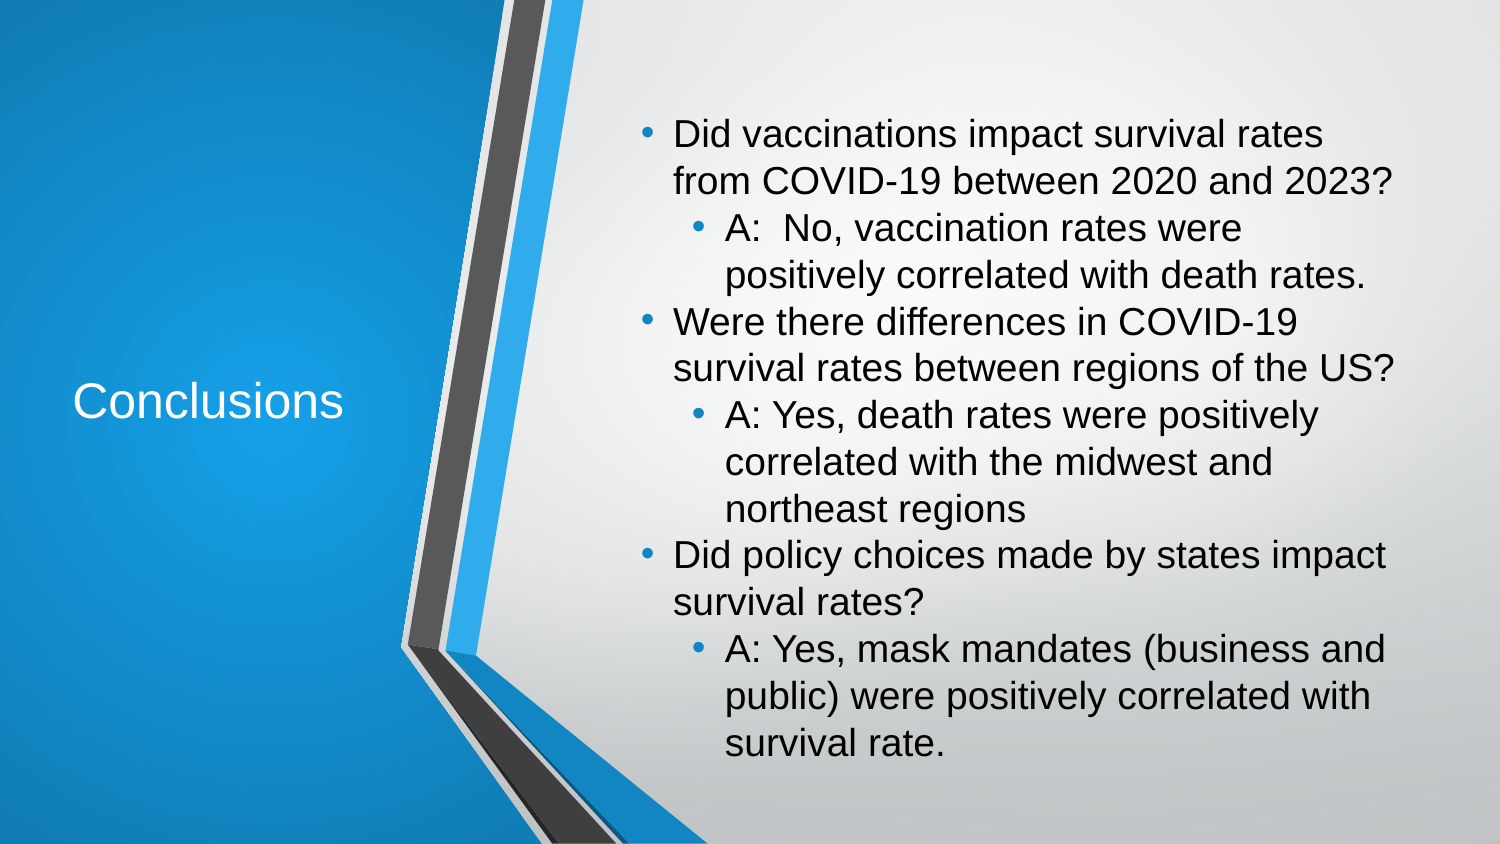

Did vaccinations impact survival rates from COVID-19 between 2020 and 2023?
A:  No, vaccination rates were positively correlated with death rates.
Were there differences in COVID-19 survival rates between regions of the US?
A: Yes, death rates were positively correlated with the midwest and northeast regions
Did policy choices made by states impact survival rates?
A: Yes, mask mandates (business and public) were positively correlated with survival rate.
# Conclusions